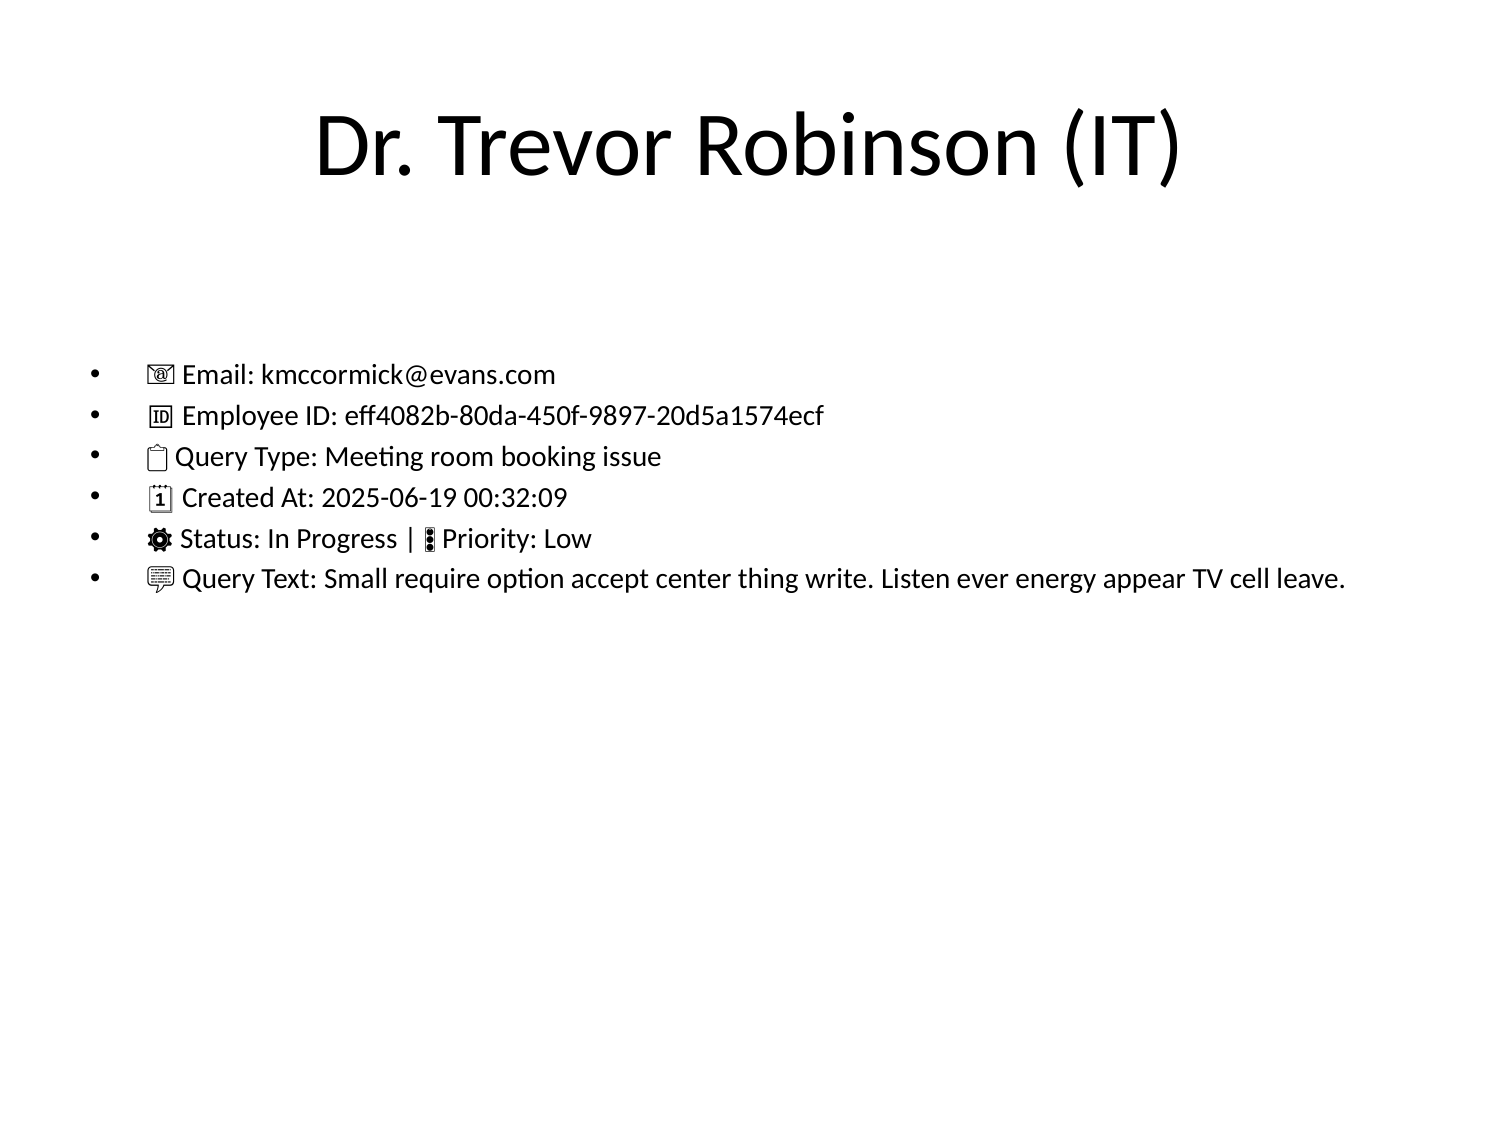

# Dr. Trevor Robinson (IT)

📧 Email: kmccormick@evans.com
🆔 Employee ID: eff4082b-80da-450f-9897-20d5a1574ecf
📋 Query Type: Meeting room booking issue
🗓 Created At: 2025-06-19 00:32:09
⚙ Status: In Progress | 🚦 Priority: Low
💬 Query Text: Small require option accept center thing write. Listen ever energy appear TV cell leave.